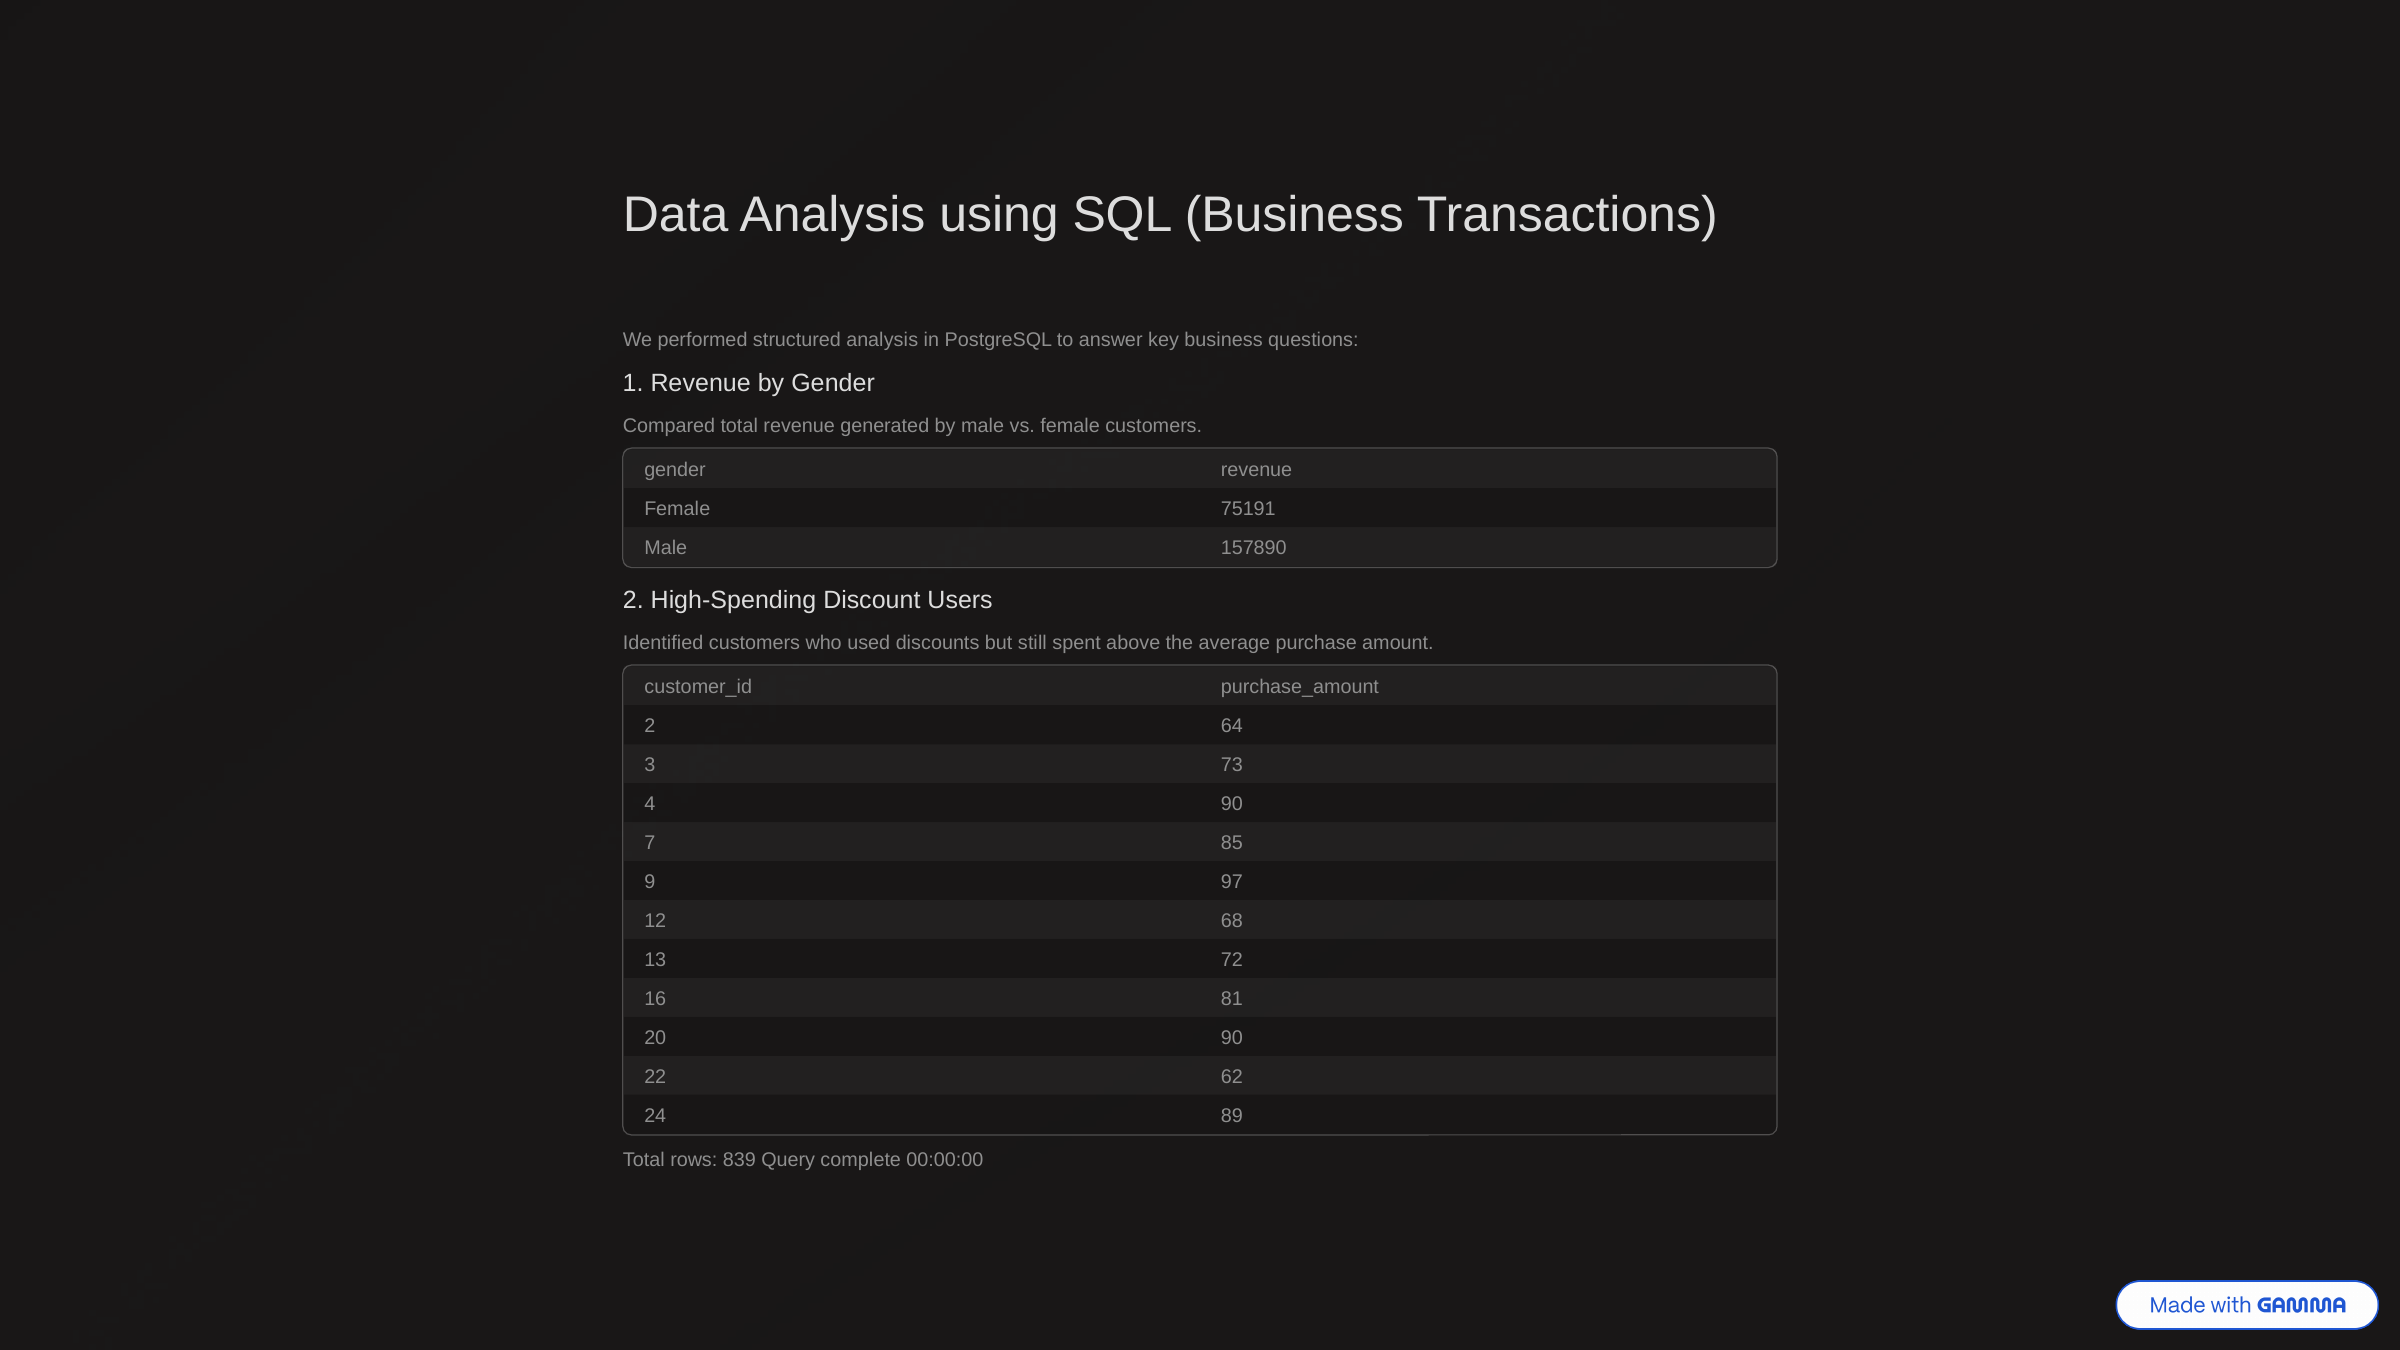

Data Analysis using SQL (Business Transactions)
We performed structured analysis in PostgreSQL to answer key business questions:
1. Revenue by Gender
Compared total revenue generated by male vs. female customers.

gender
revenue

Female
75191

Male
157890
2. High-Spending Discount Users
Identified customers who used discounts but still spent above the average purchase amount.

customer_id
purchase_amount

2
64

3
73

4
90

7
85

9
97

12
68

13
72

16
81

20
90

22
62

24
89
Total rows: 839 Query complete 00:00:00